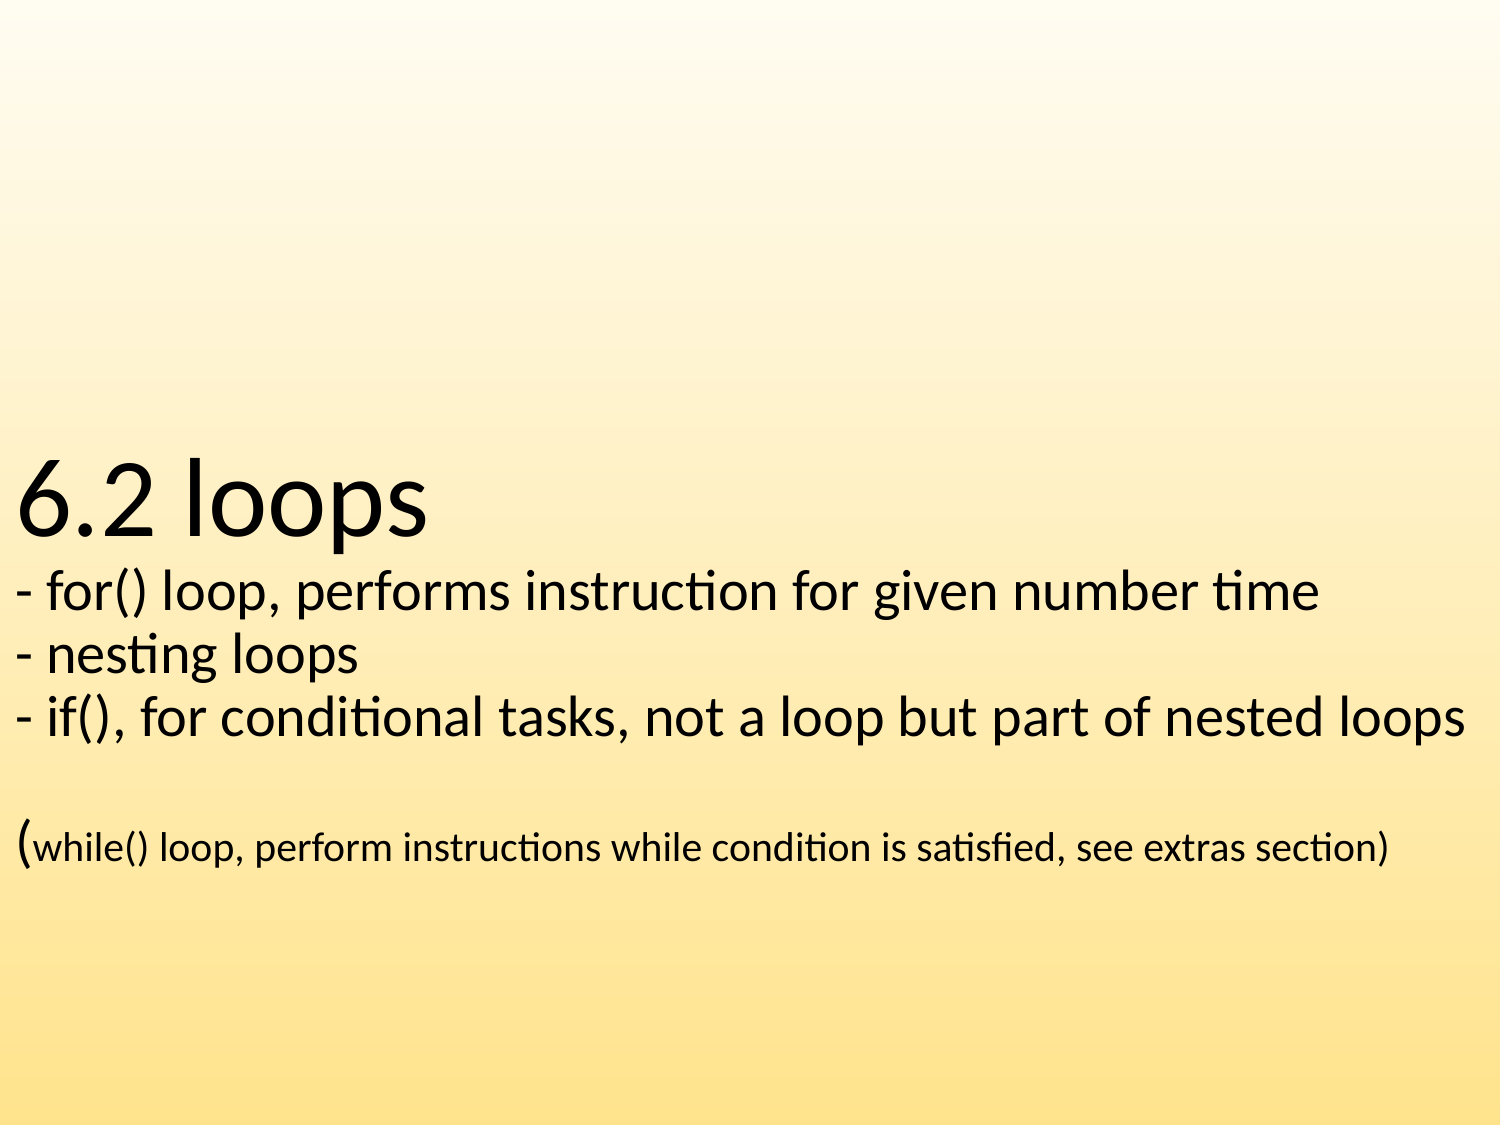

# 6.2 loops - for() loop, performs instruction for given number time - nesting loops - if(), for conditional tasks, not a loop but part of nested loops (while() loop, perform instructions while condition is satisfied, see extras section)